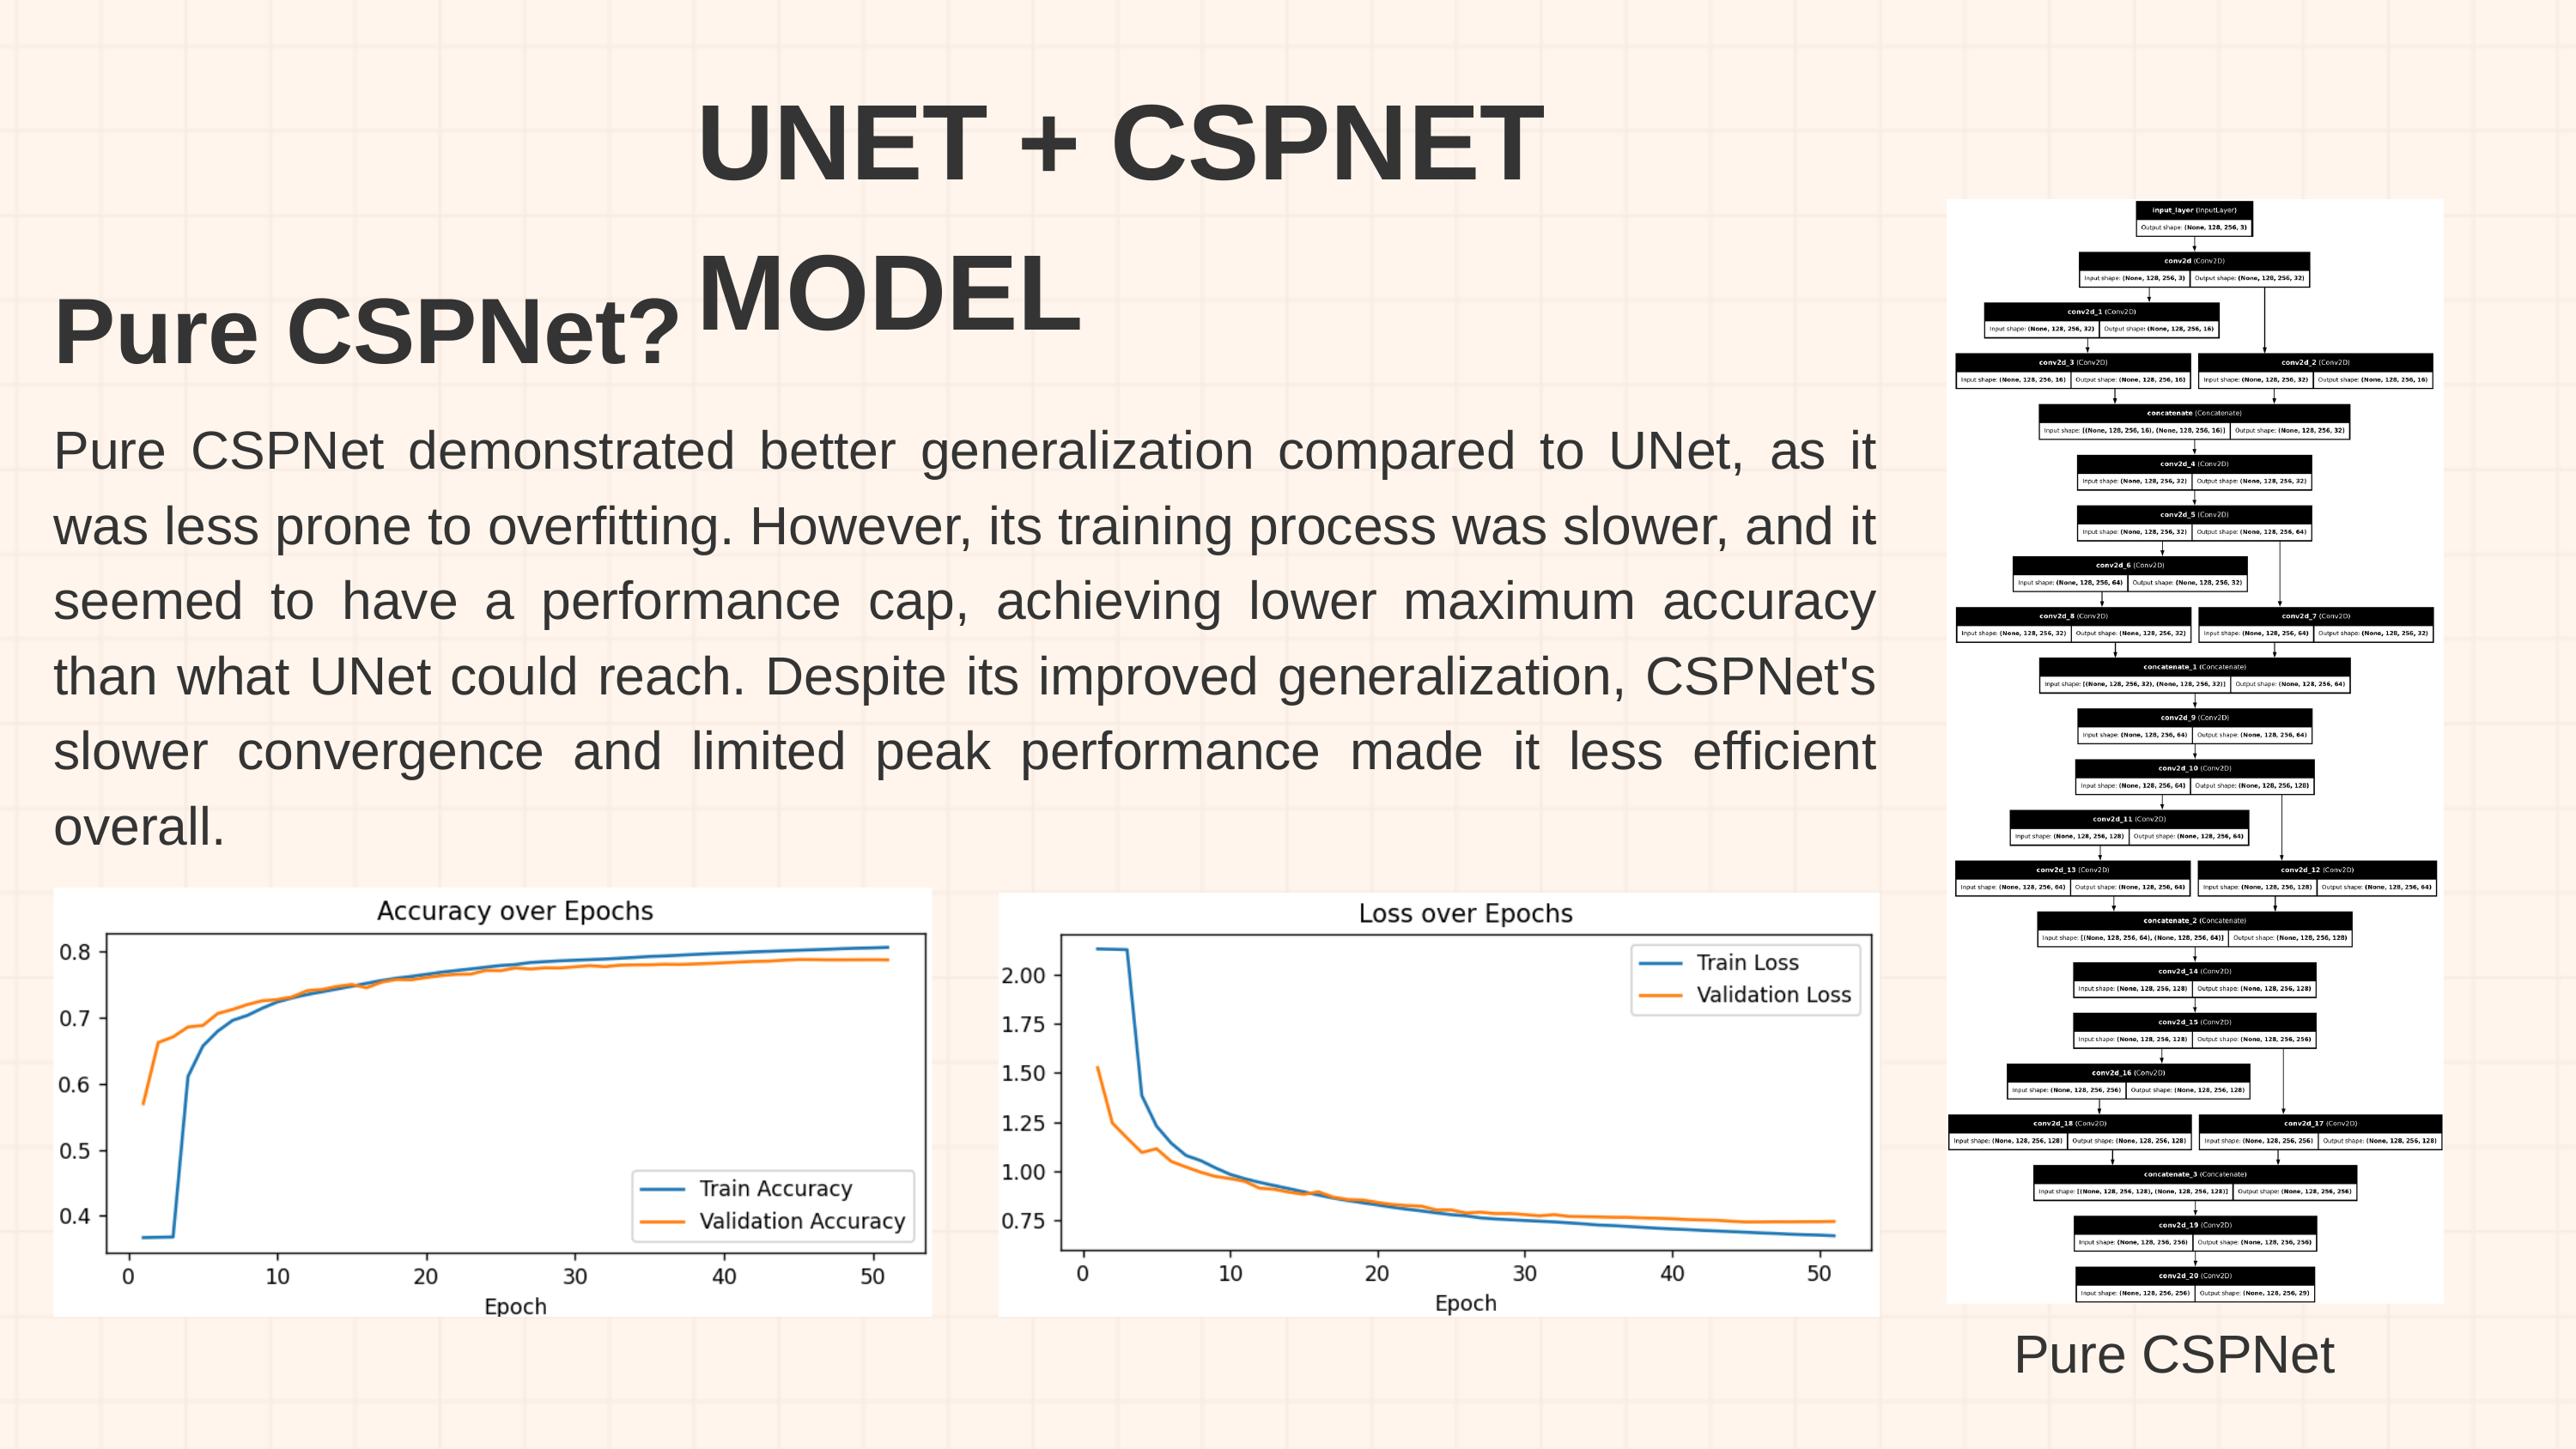

UNET + CSPNET MODEL

Pure CSPNet?
Pure CSPNet demonstrated better generalization compared to UNet, as it was less prone to overfitting. However, its training process was slower, and it seemed to have a performance cap, achieving lower maximum accuracy than what UNet could reach. Despite its improved generalization, CSPNet's slower convergence and limited peak performance made it less efficient overall.

Pure CSPNet